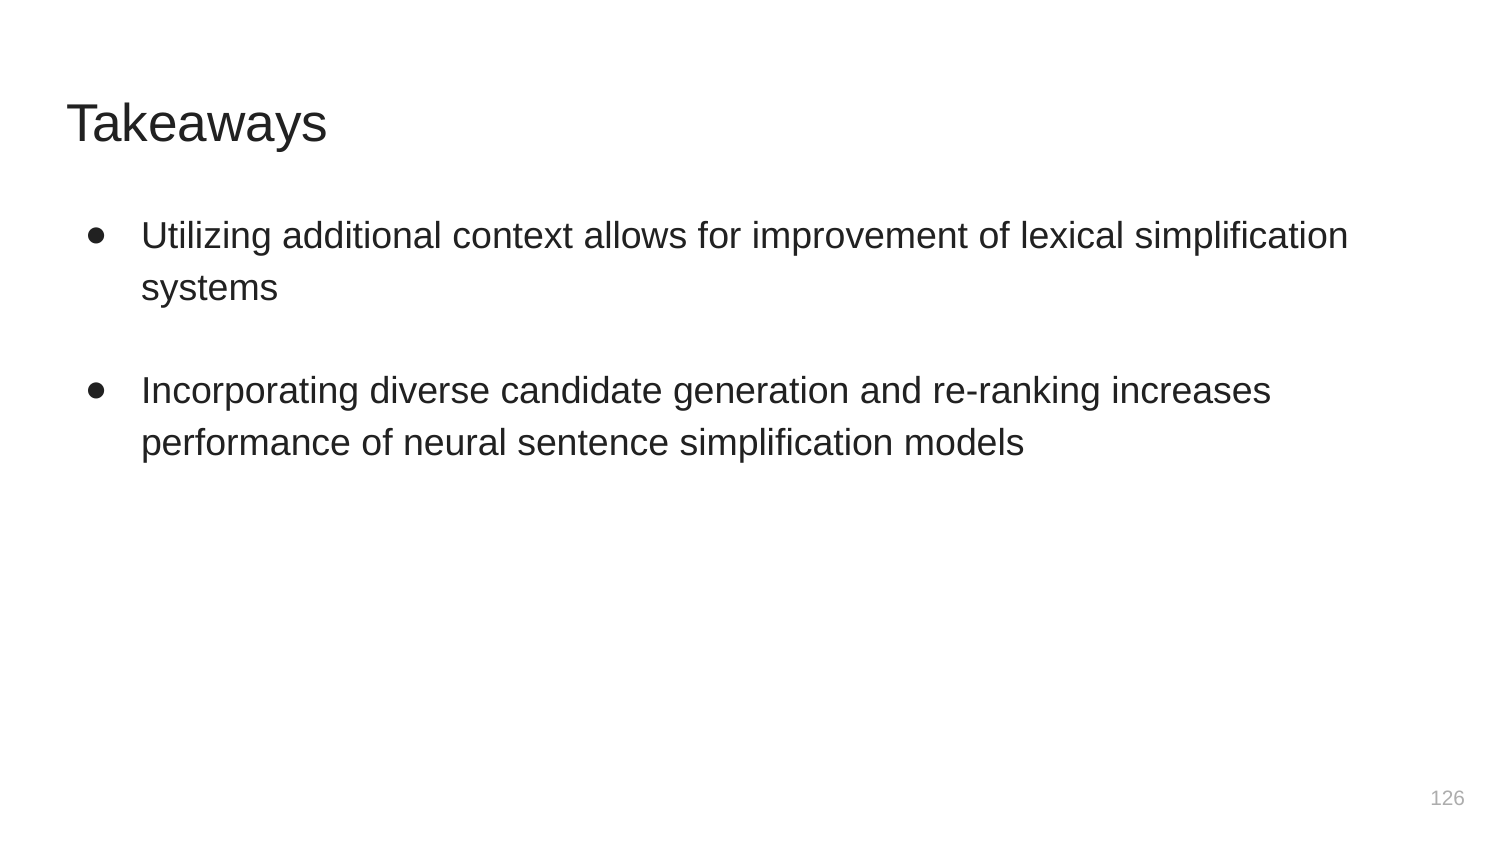

# Takeaways
Utilizing additional context allows for improvement of lexical simplification systems

Incorporating diverse candidate generation and re-ranking increases performance of neural sentence simplification models
126